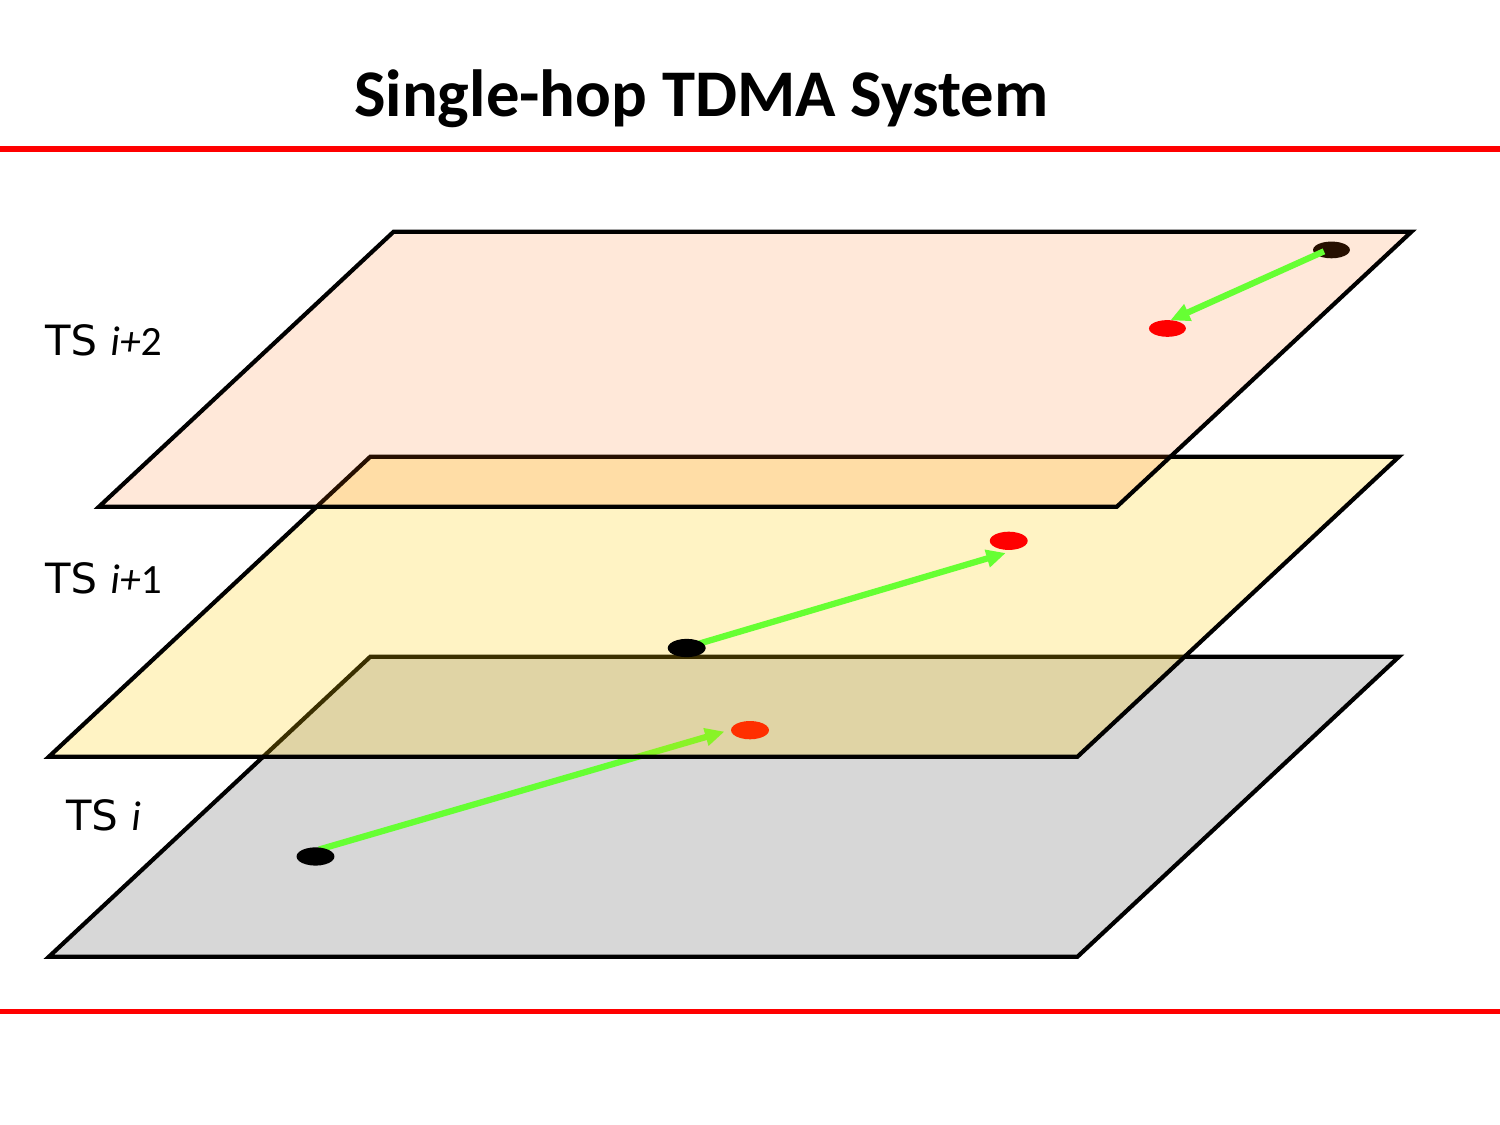

# Single-hop TDMA System

TS i+2

TS i+1

TS i